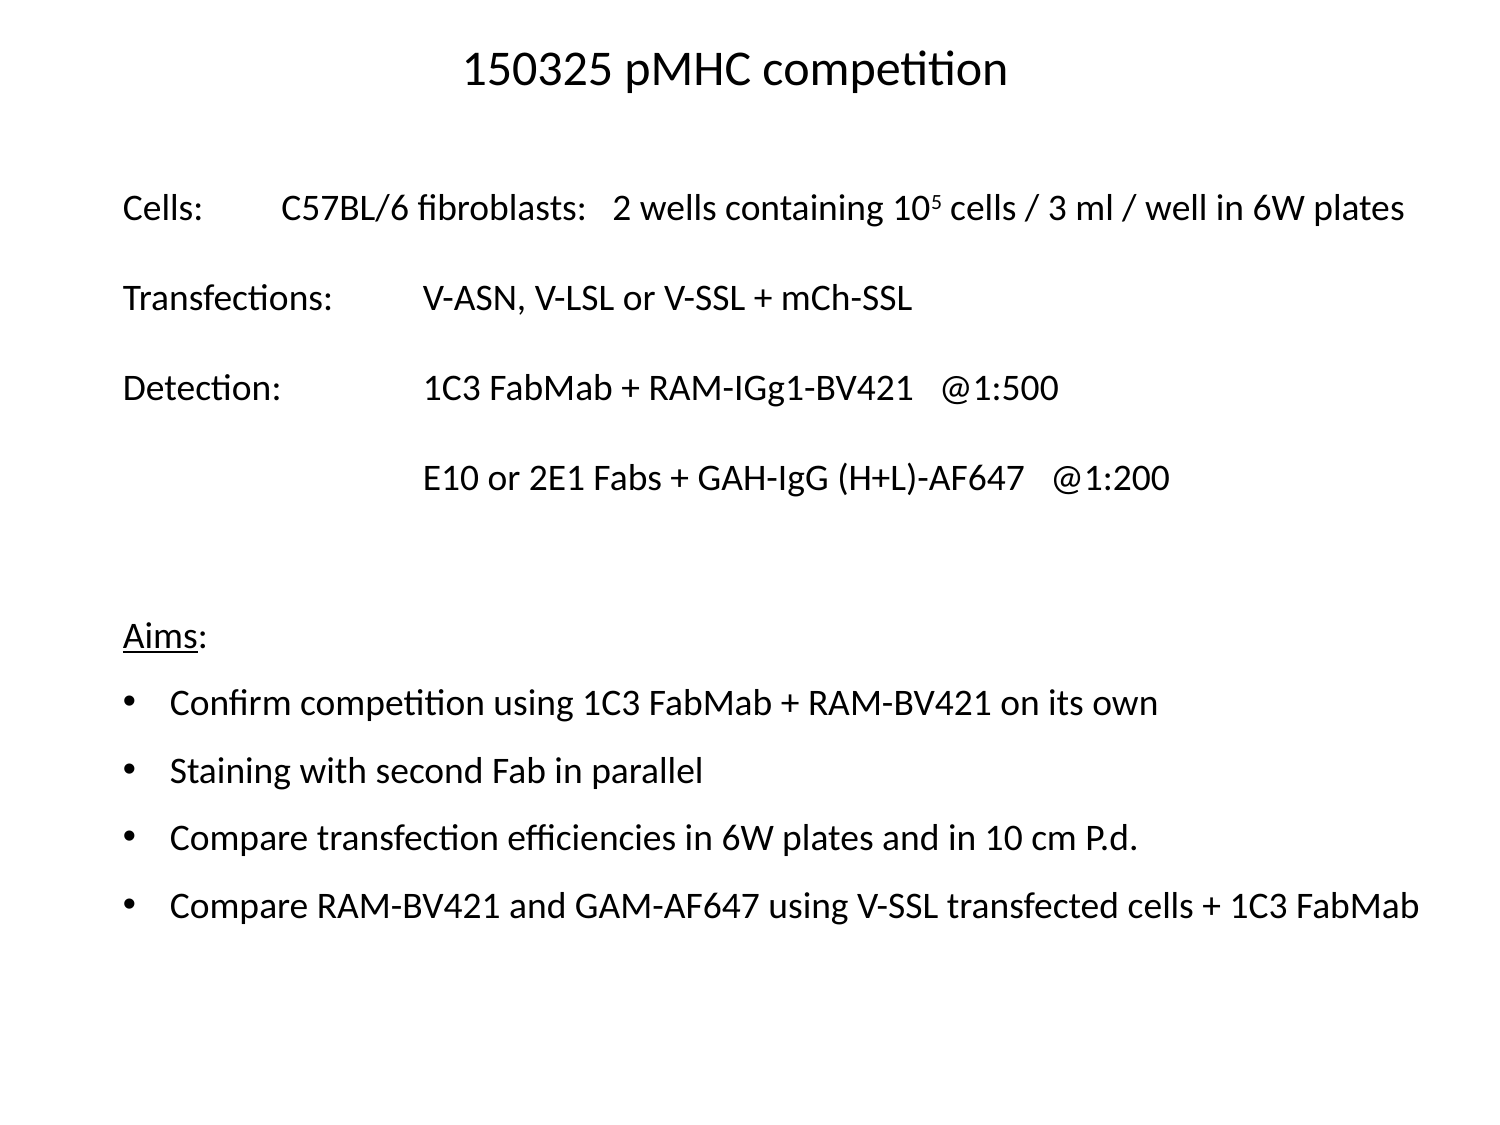

150325 pMHC competition
Cells:	 C57BL/6 fibroblasts:   2 wells containing 105 cells / 3 ml / well in 6W plates

Transfections:	V-ASN, V-LSL or V-SSL + mCh-SSL

Detection:	1C3 FabMab + RAM-IGg1-BV421   @1:500

		E10 or 2E1 Fabs + GAH-IgG (H+L)-AF647   @1:200

Aims:
Confirm competition using 1C3 FabMab + RAM-BV421 on its own
Staining with second Fab in parallel
Compare transfection efficiencies in 6W plates and in 10 cm P.d.
Compare RAM-BV421 and GAM-AF647 using V-SSL transfected cells + 1C3 FabMab